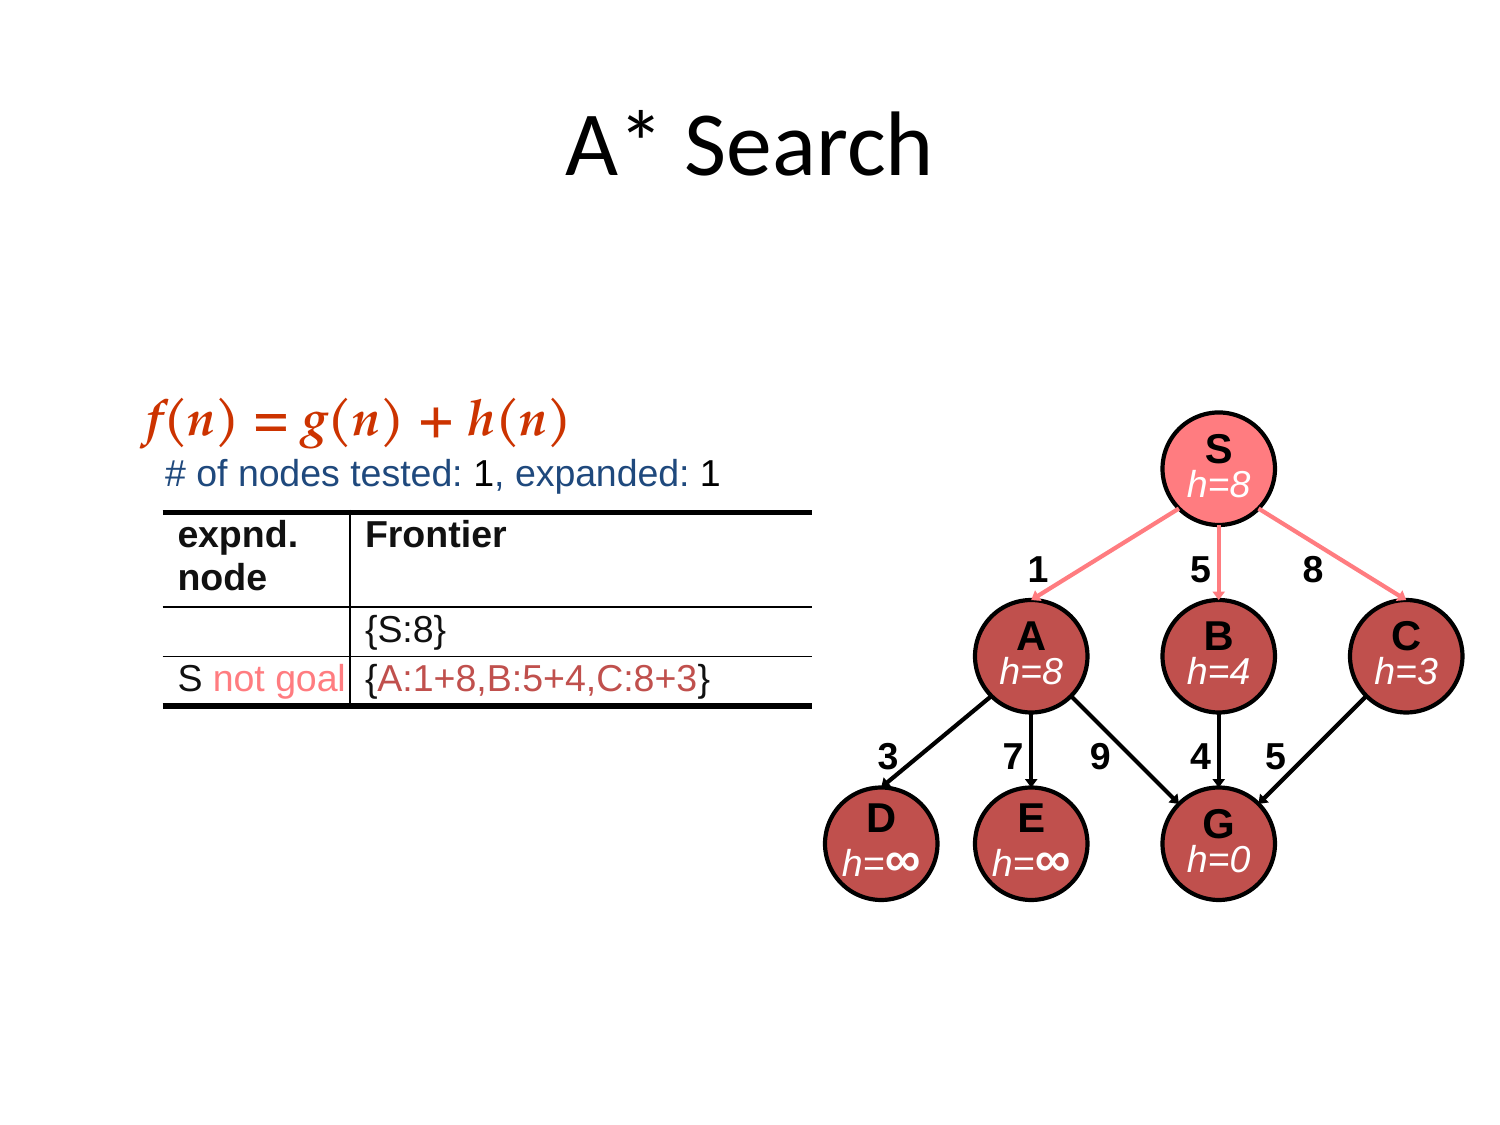

# A* Search
 f(n) = g(n) + h(n)
S
h=8
# of nodes tested: 1, expanded: 1
| expnd. node | Frontier |
| --- | --- |
|  | {S:8} |
| S not goal | {A:1+8,B:5+4,C:8+3} |
1
5
8
A
h=8
B
h=4
C
h=3
3
7
9
4
5
D
h=∞
E
h=∞
G
h=0